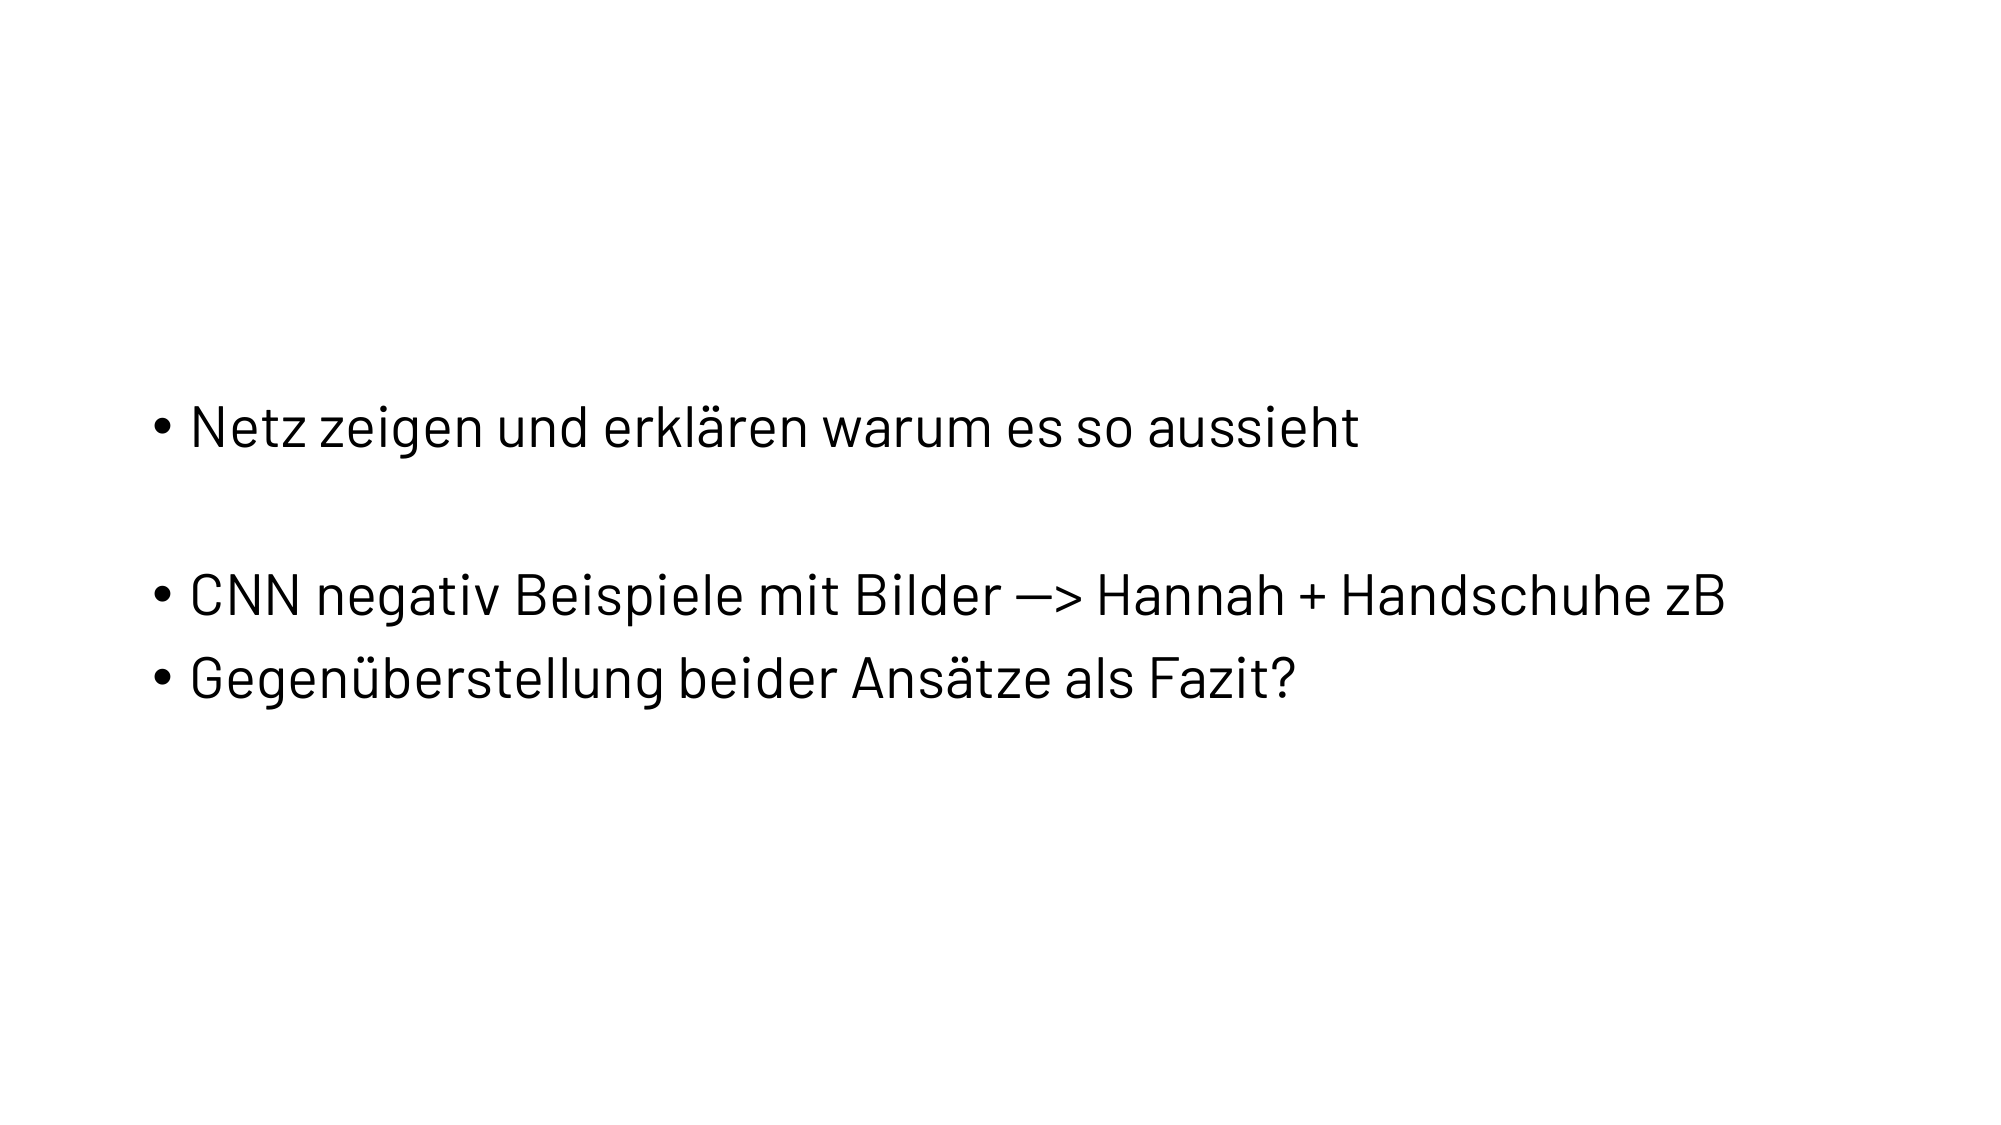

#

Netz zeigen und erklären warum es so aussieht

CNN negativ Beispiele mit Bilder --> Hannah + Handschuhe zB
Gegenüberstellung beider Ansätze als Fazit?